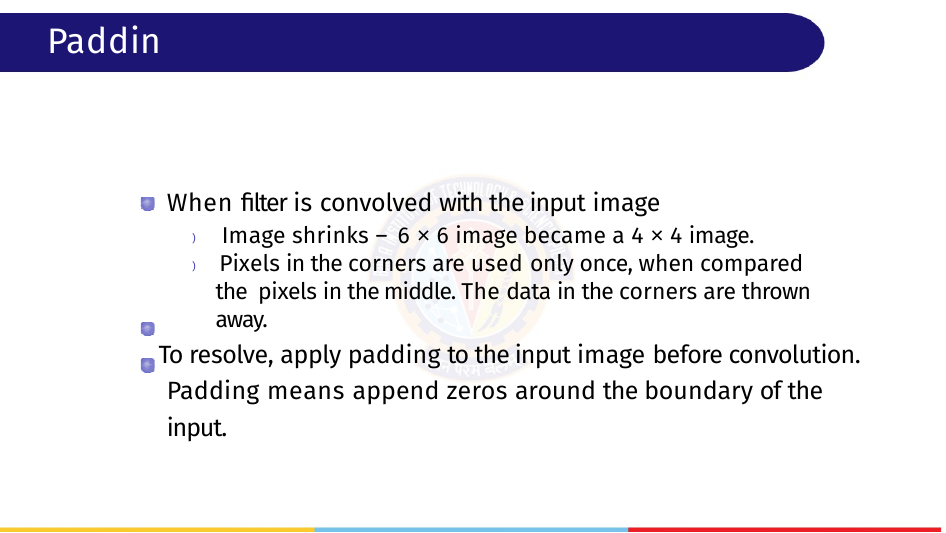

# Padding
When filter is convolved with the input image
) Image shrinks – 6 × 6 image became a 4 × 4 image.
) Pixels in the corners are used only once, when compared the  pixels in the middle. The data in the corners are thrown away.
To resolve, apply padding to the input image before convolution.  Padding means append zeros around the boundary of the input.